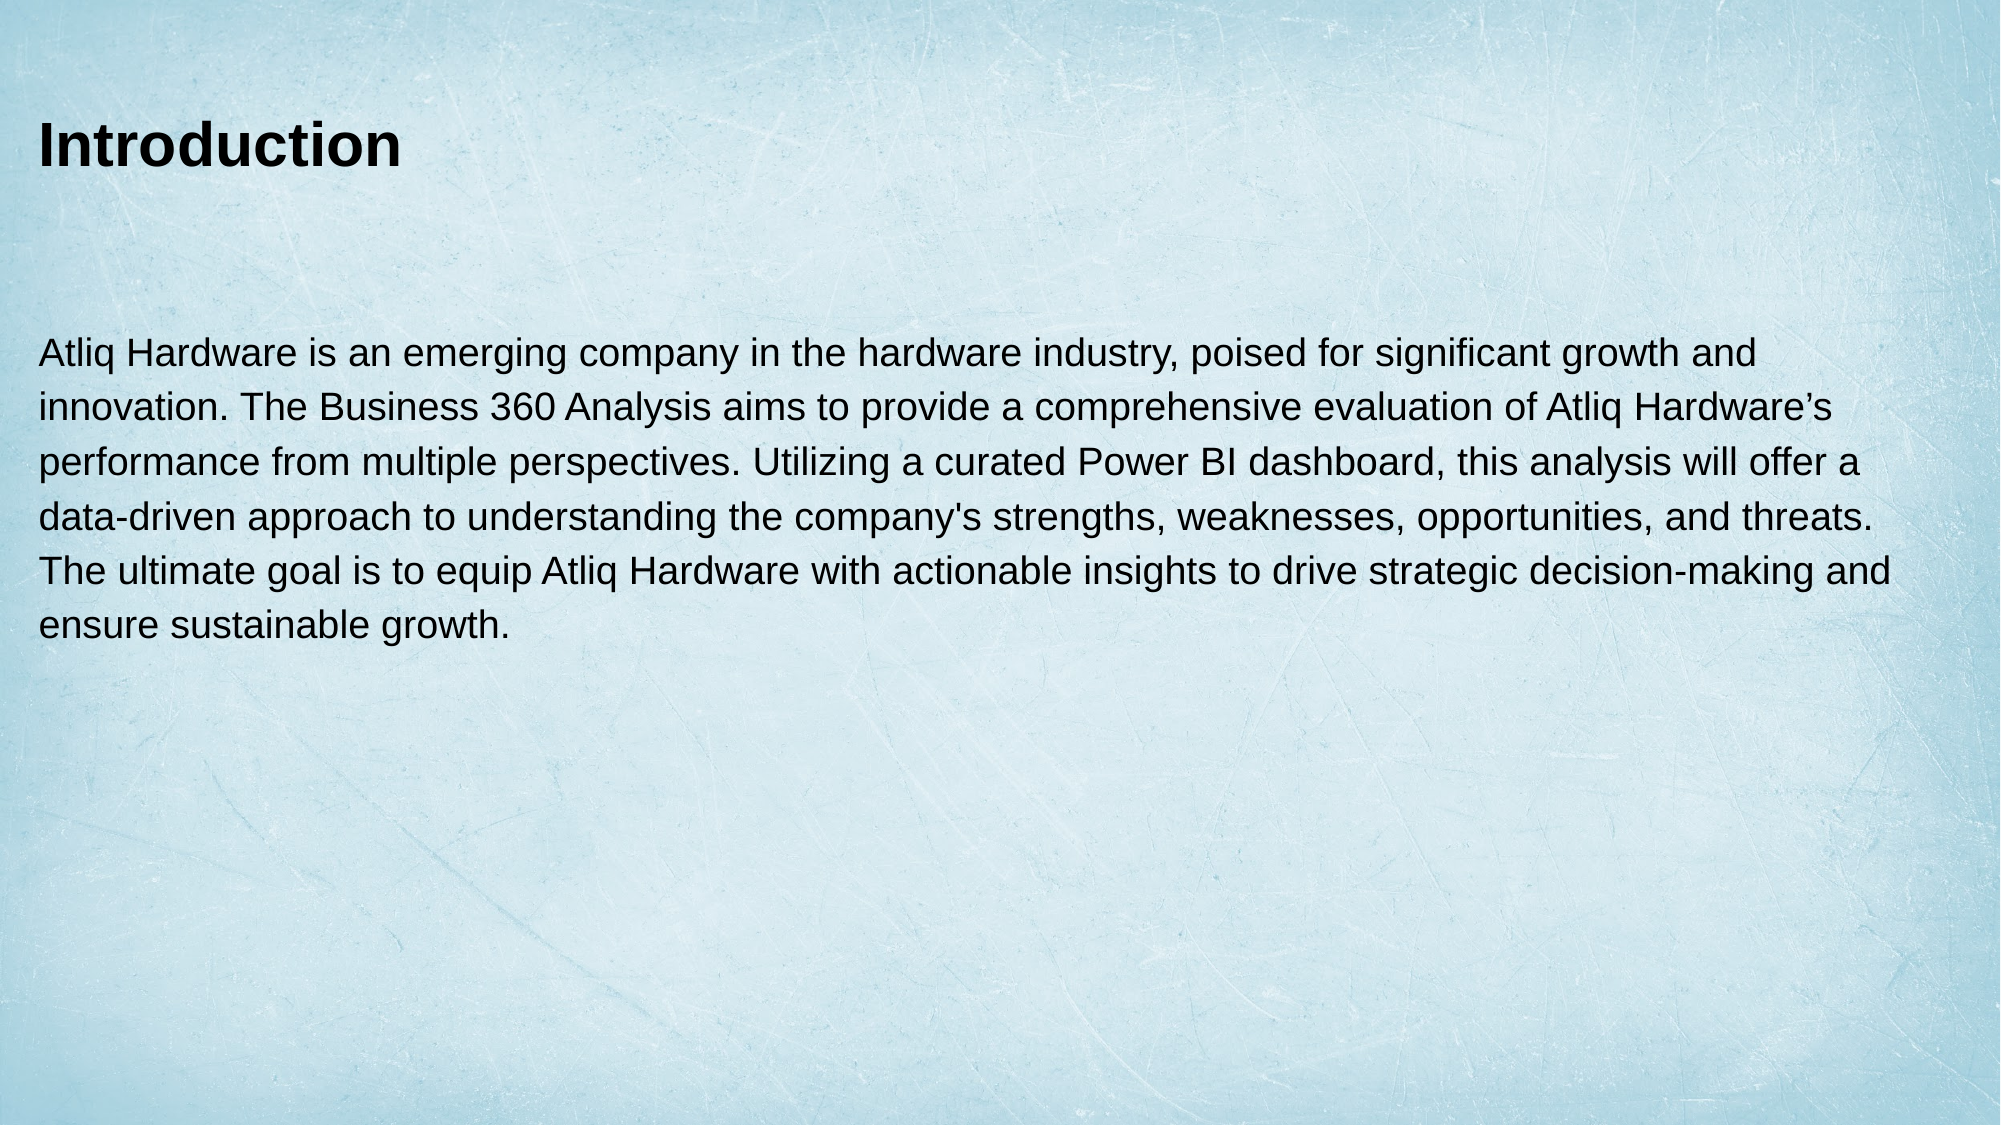

Introduction

Atliq Hardware is an emerging company in the hardware industry, poised for significant growth and innovation. The Business 360 Analysis aims to provide a comprehensive evaluation of Atliq Hardware’s performance from multiple perspectives. Utilizing a curated Power BI dashboard, this analysis will offer a data-driven approach to understanding the company's strengths, weaknesses, opportunities, and threats. The ultimate goal is to equip Atliq Hardware with actionable insights to drive strategic decision-making and ensure sustainable growth.